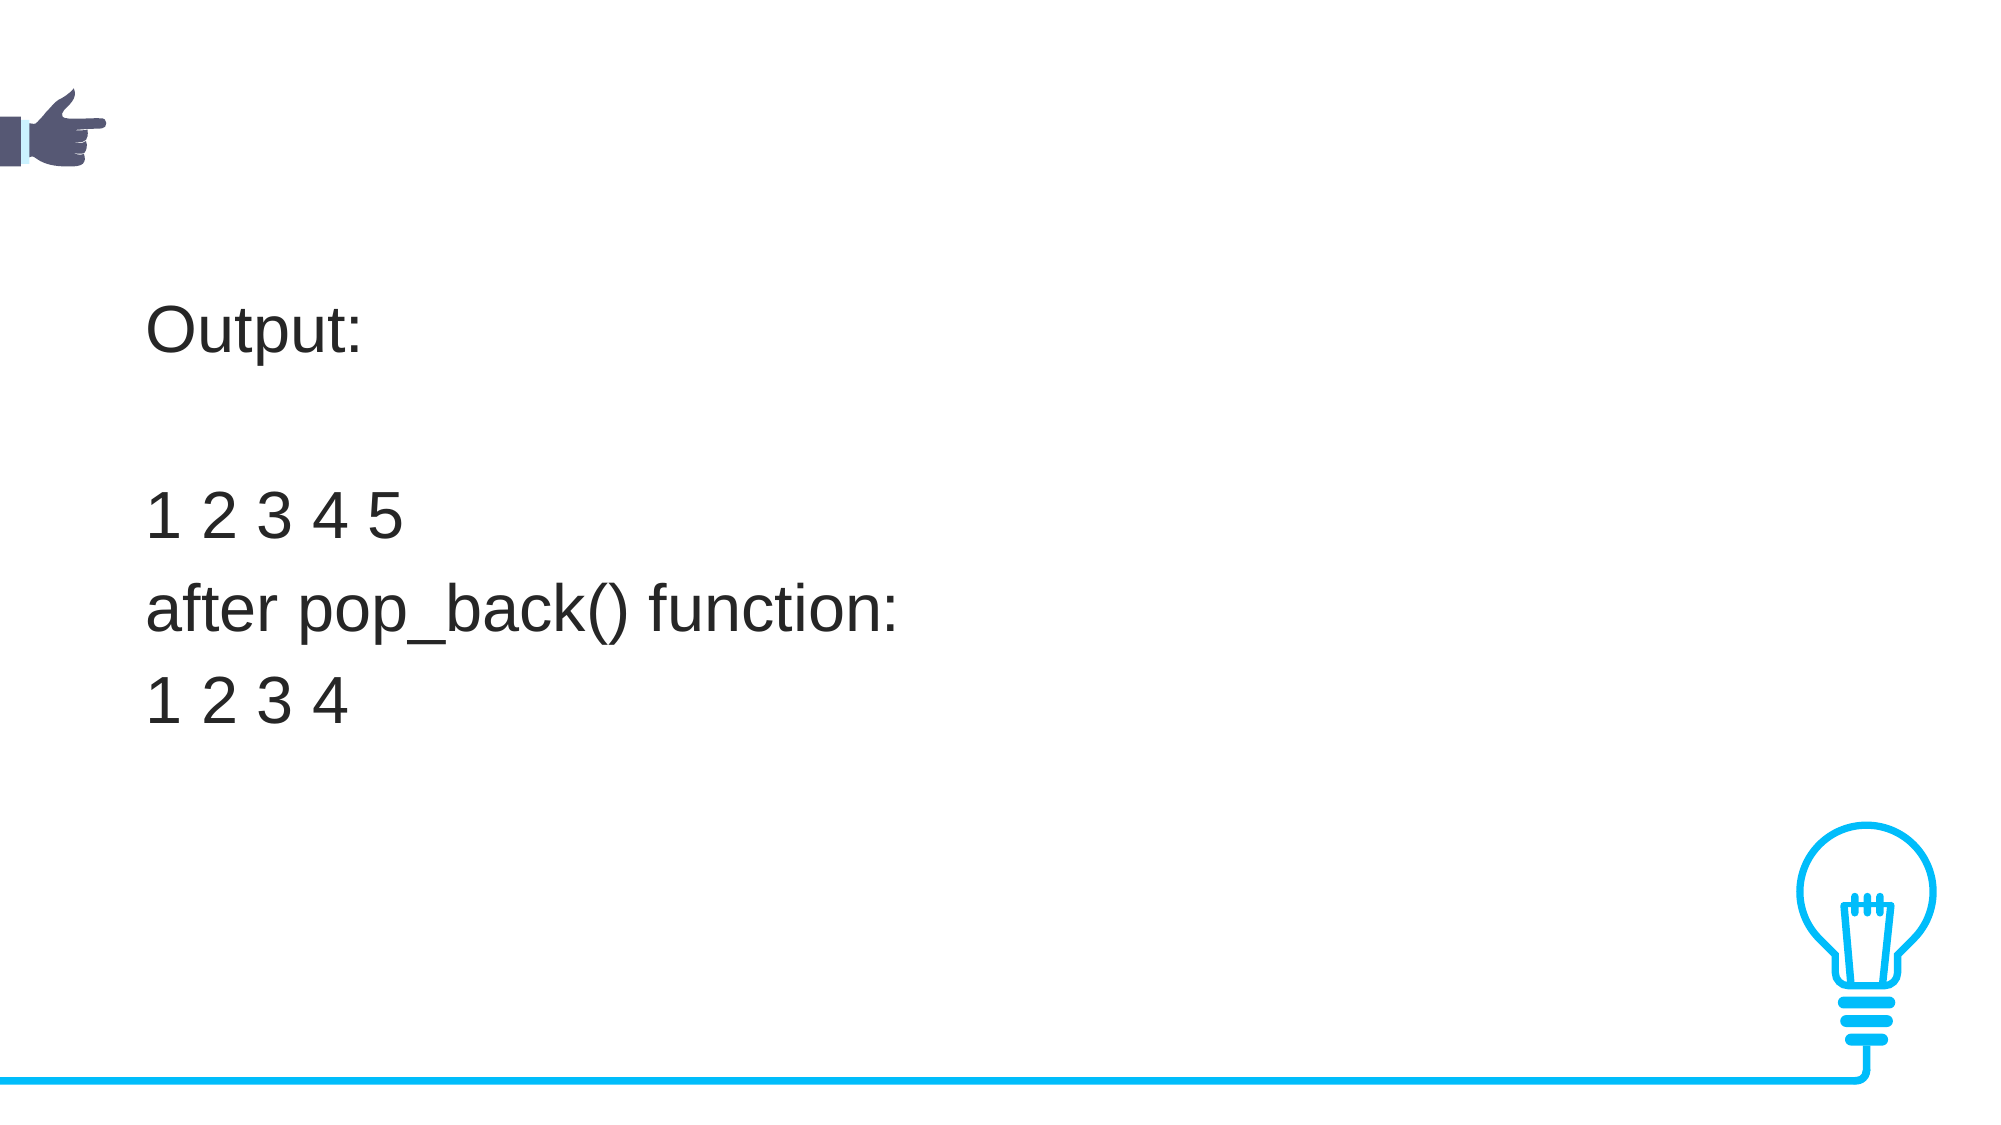

Output:

1 2 3 4 5
after pop_back() function:
1 2 3 4